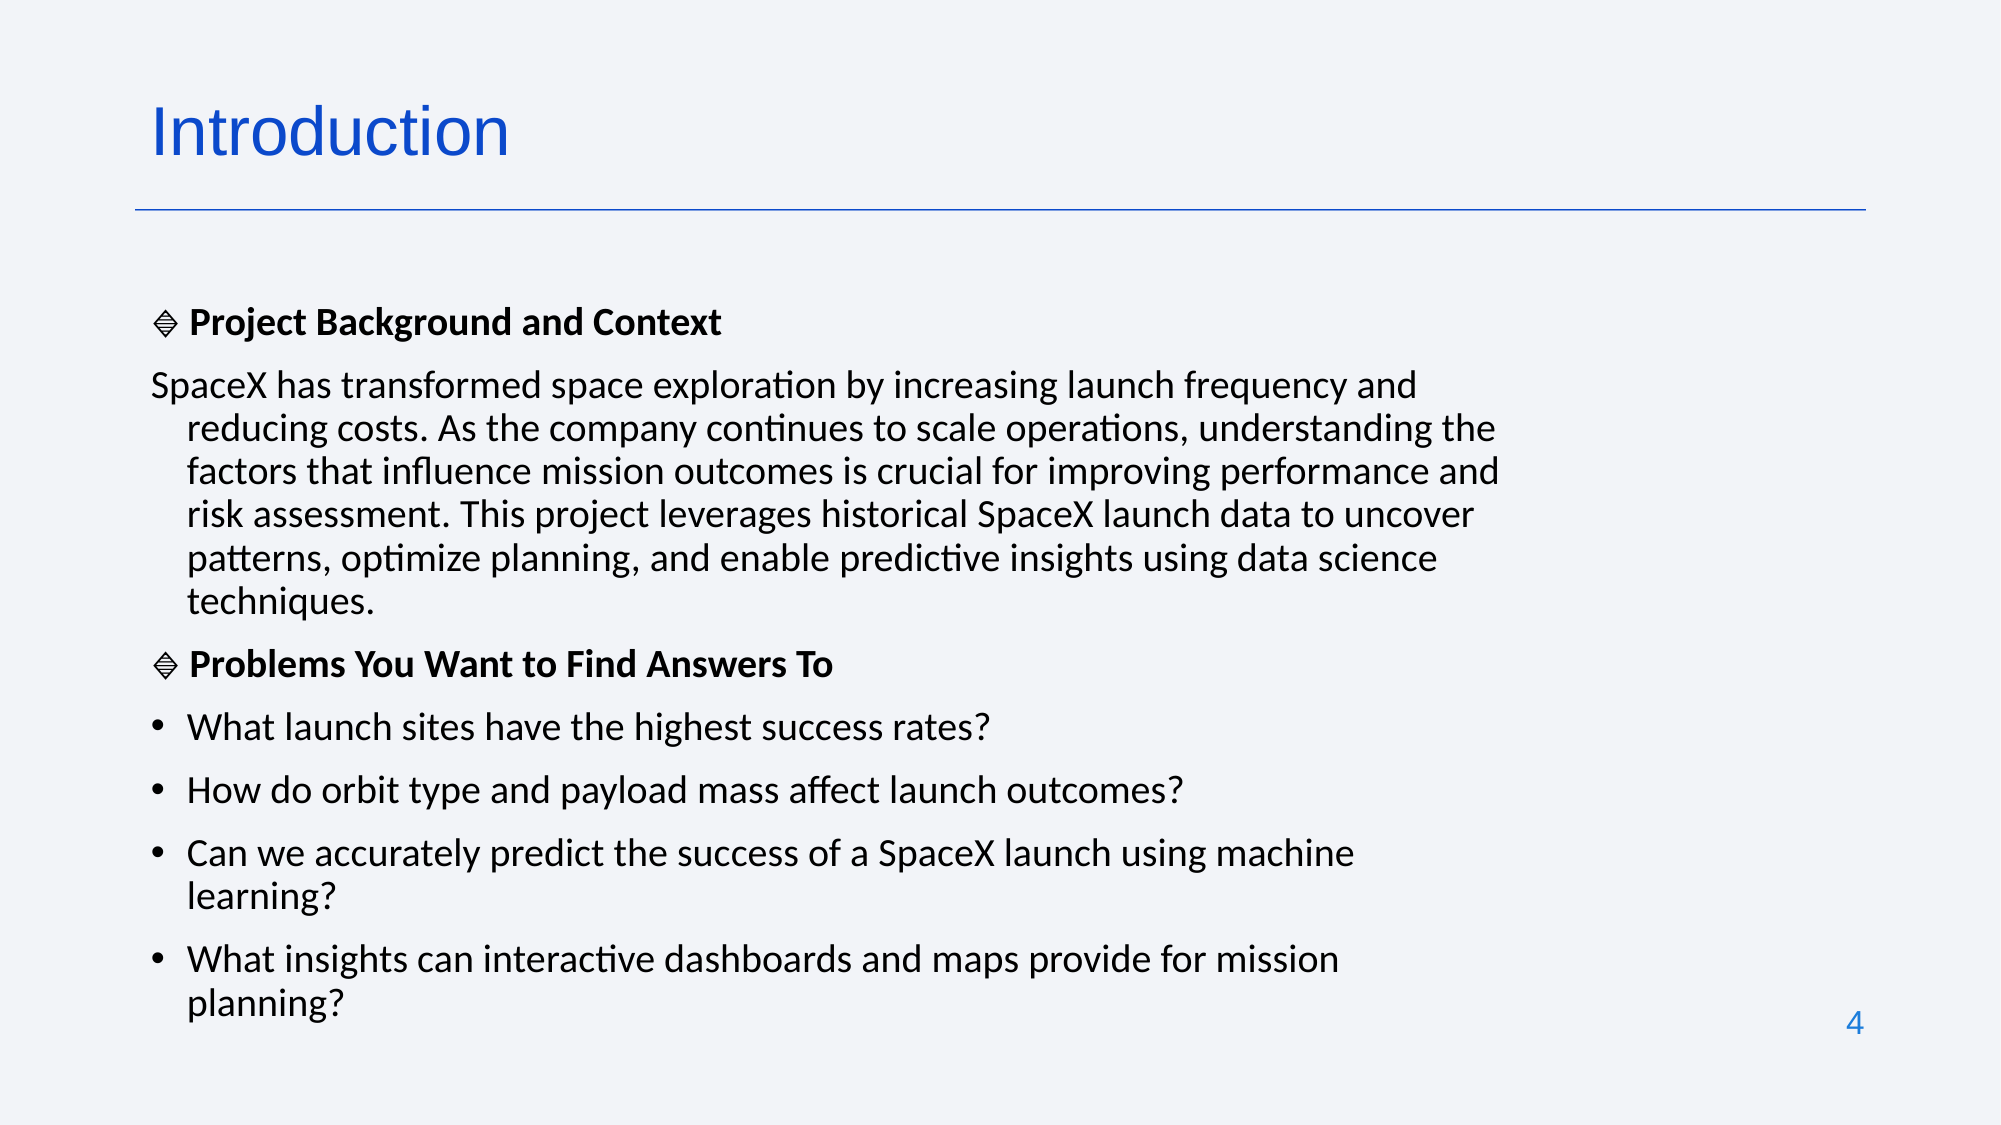

Introduction
🔹 Project Background and Context
SpaceX has transformed space exploration by increasing launch frequency and reducing costs. As the company continues to scale operations, understanding the factors that influence mission outcomes is crucial for improving performance and risk assessment. This project leverages historical SpaceX launch data to uncover patterns, optimize planning, and enable predictive insights using data science techniques.
🔹 Problems You Want to Find Answers To
What launch sites have the highest success rates?
How do orbit type and payload mass affect launch outcomes?
Can we accurately predict the success of a SpaceX launch using machine learning?
What insights can interactive dashboards and maps provide for mission planning?

4